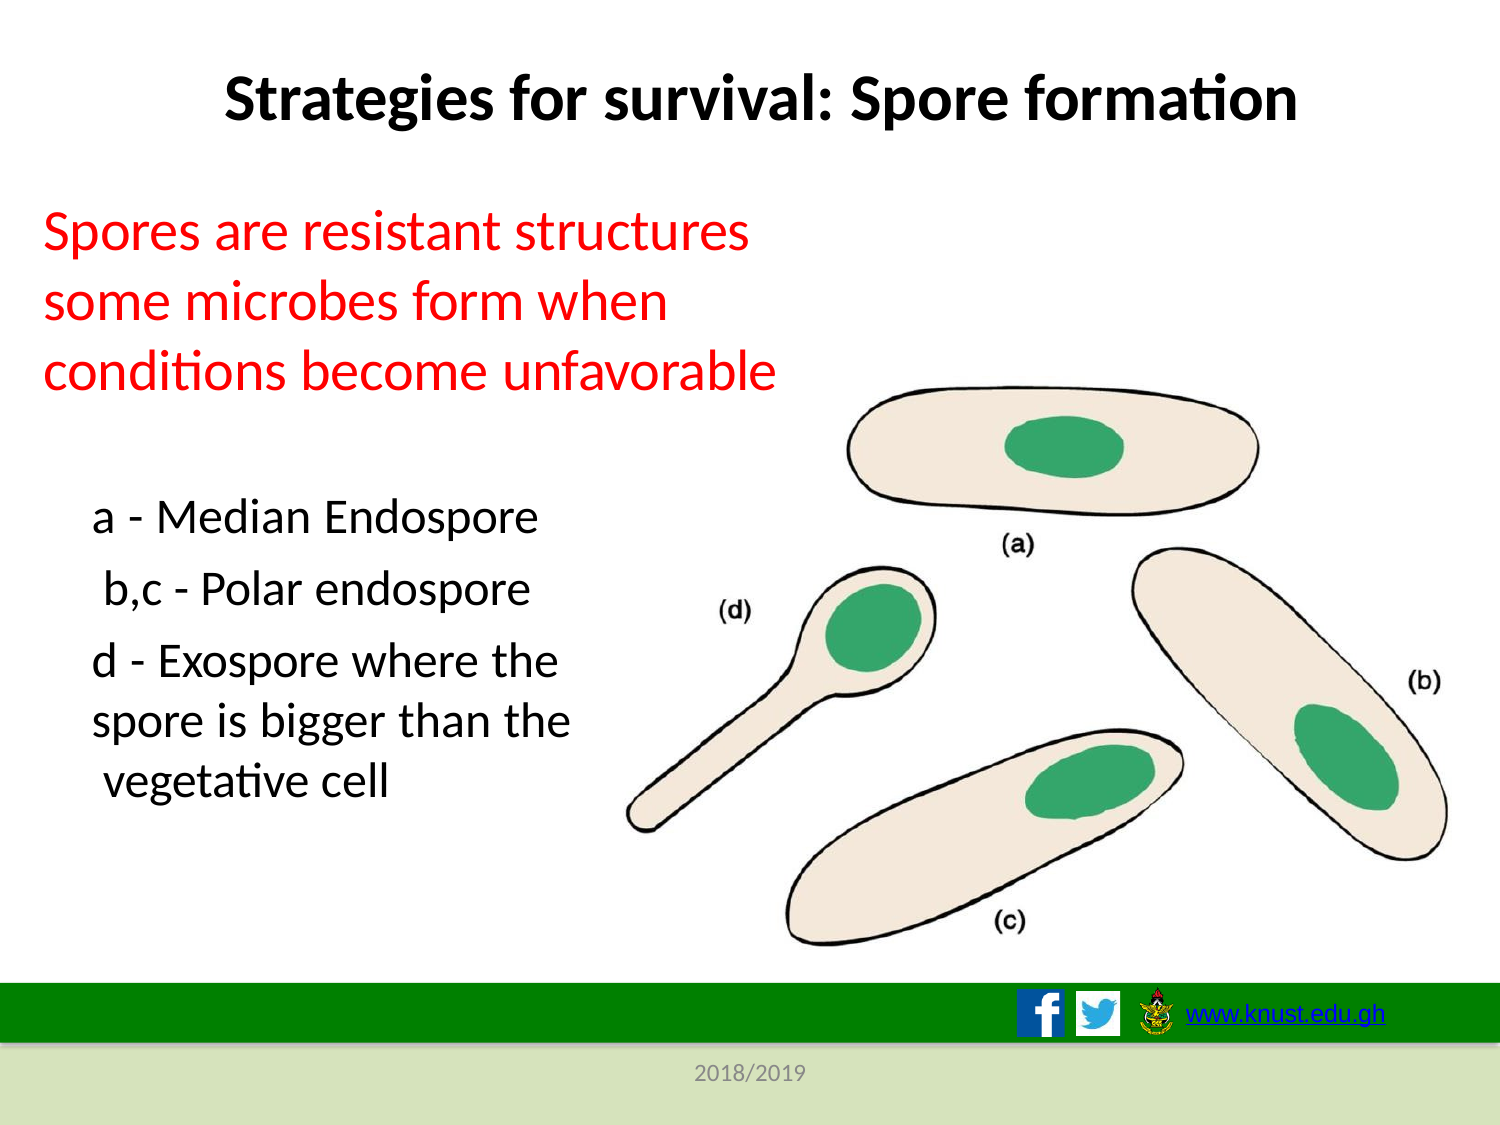

# Strategies for survival: Spore formation
Spores are resistant structures  some microbes form when  conditions become unfavorable

a - Median Endospore  b,c - Polar endospore
d - Exospore where the  spore is bigger than the  vegetative cell

www.knust.edu.gh
2018/2019